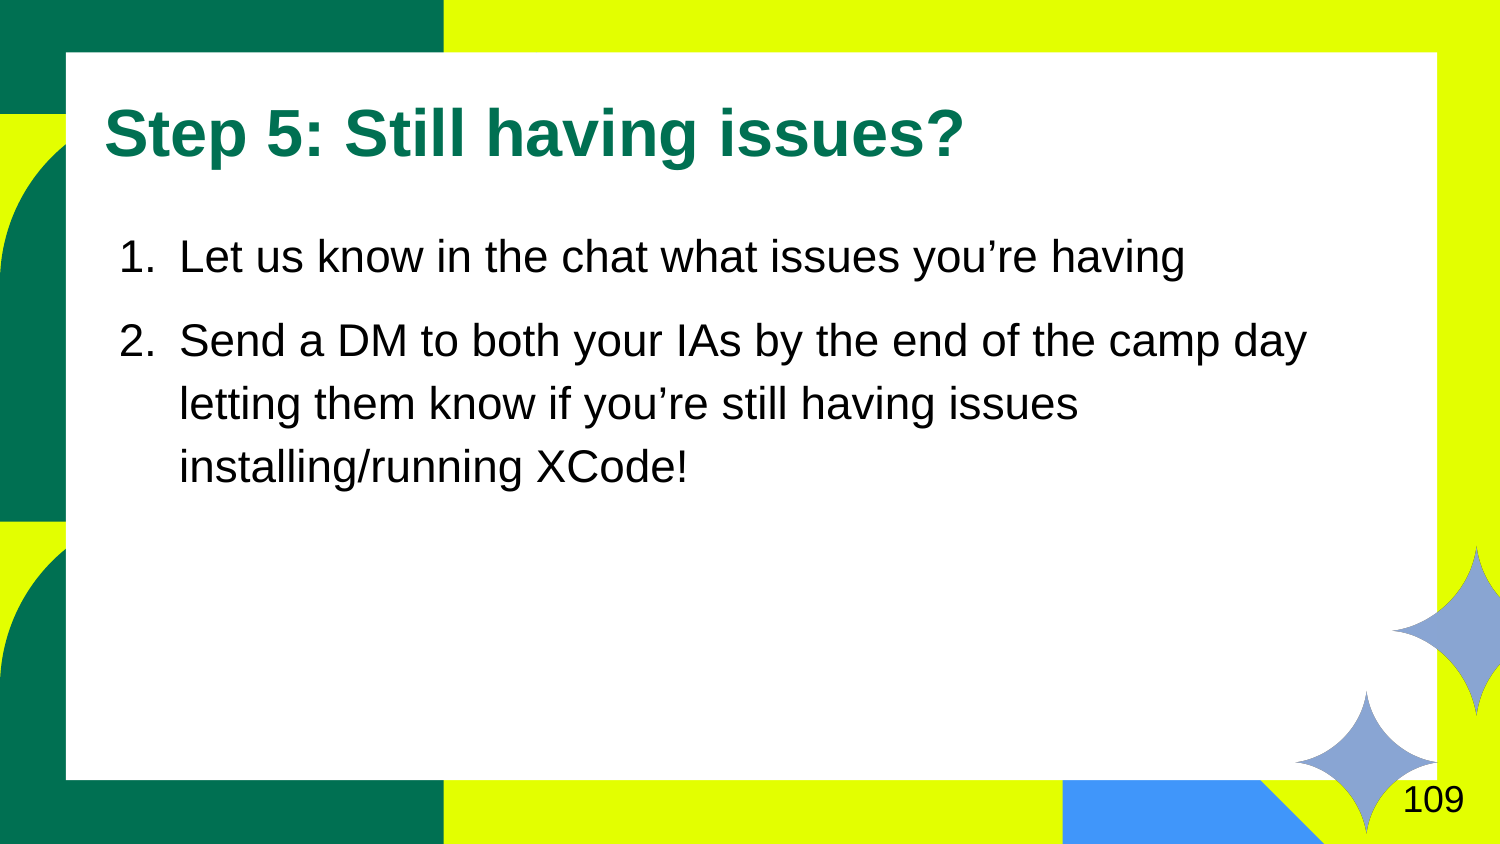

# Step 5: Still having issues?
Let us know in the chat what issues you’re having
Send a DM to both your IAs by the end of the camp day letting them know if you’re still having issues installing/running XCode!